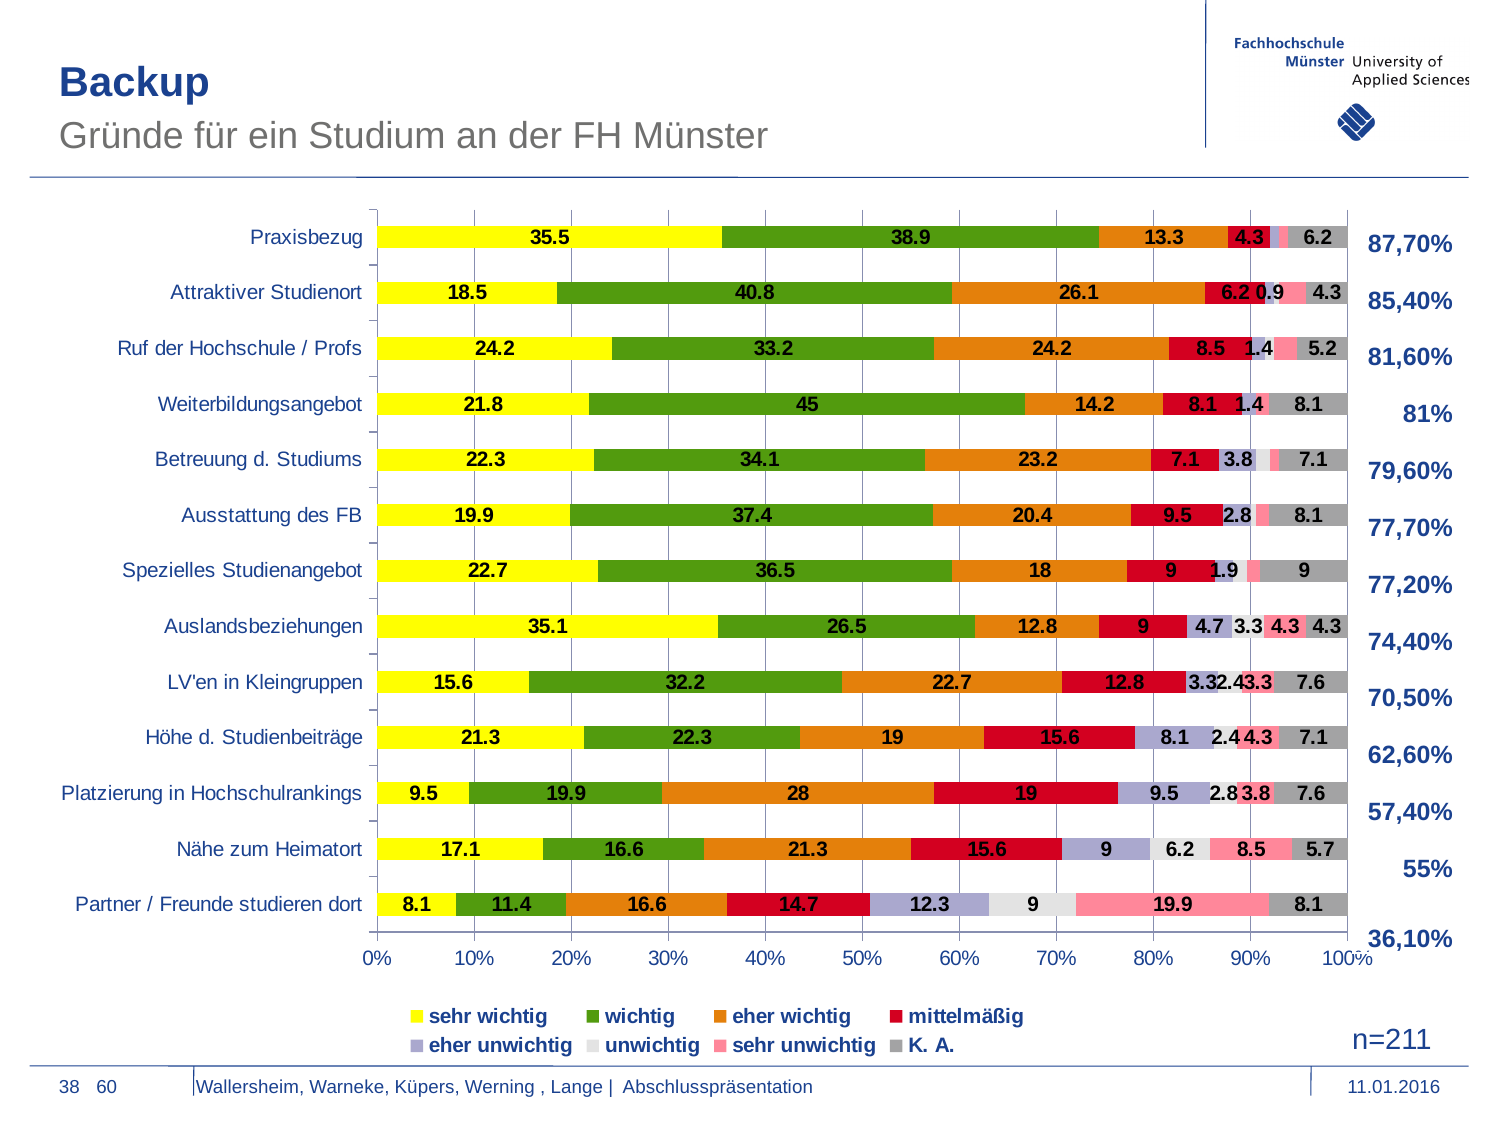

Backup
Gründe für ein Studium an der FH Münster

### Chart

| Category | sehr wichtig | wichtig | eher wichtig | mittelmäßig | eher unwichtig | unwichtig | sehr unwichtig | K. A. |
|---|---|---|---|---|---|---|---|---|
| Partner / Freunde studieren dort | 8.1 | 11.4 | 16.6 | 14.7 | 12.3 | 9.0 | 19.9 | 8.1 |
| Nähe zum Heimatort | 17.1 | 16.6 | 21.3 | 15.6 | 9.0 | 6.2 | 8.5 | 5.7 |
| Platzierung in Hochschulrankings | 9.5 | 19.9 | 28.0 | 19.0 | 9.5 | 2.8 | 3.8 | 7.6 |
| Höhe d. Studienbeiträge | 21.3 | 22.3 | 19.0 | 15.6 | 8.1 | 2.4 | 4.3 | 7.1 |
| LV'en in Kleingruppen | 15.6 | 32.2 | 22.7 | 12.8 | 3.3 | 2.4 | 3.3 | 7.6 |
| Auslandsbeziehungen | 35.1 | 26.5 | 12.8 | 9.0 | 4.7 | 3.3 | 4.3 | 4.3 |
| Spezielles Studienangebot | 22.7 | 36.5 | 18.0 | 9.0 | 1.9 | 1.4 | 1.4 | 9.0 |
| Ausstattung des FB | 19.9 | 37.4 | 20.4 | 9.5 | 2.8 | 0.5 | 1.4 | 8.1 |
| Betreuung d. Studiums | 22.3 | 34.1 | 23.2 | 7.1 | 3.8 | 1.4 | 0.9 | 7.1 |
| Weiterbildungsangebot | 21.8 | 45.0 | 14.2 | 8.1 | 1.4 | None | 1.4 | 8.1 |
| Ruf der Hochschule / Profs | 24.2 | 33.2 | 24.2 | 8.5 | 1.4 | 0.9 | 2.4 | 5.2 |
| Attraktiver Studienort | 18.5 | 40.8 | 26.1 | 6.2 | 0.9 | 0.5 | 2.8 | 4.3 |
| Praxisbezug | 35.5 | 38.9 | 13.3 | 4.3 | 0.9 | None | 0.9 | 6.2 |
| 87,70% |
| --- |
| 85,40% |
| 81,60% |
| 81% |
| 79,60% |
| 77,70% |
| 77,20% |
| 74,40% |
| 70,50% |
| 62,60% |
| 57,40% |
| 55% |
| 36,10% |

n=211
38
60               Wallersheim, Warneke, Küpers, Werning , Lange |  Abschlusspräsentation
11.01.2016